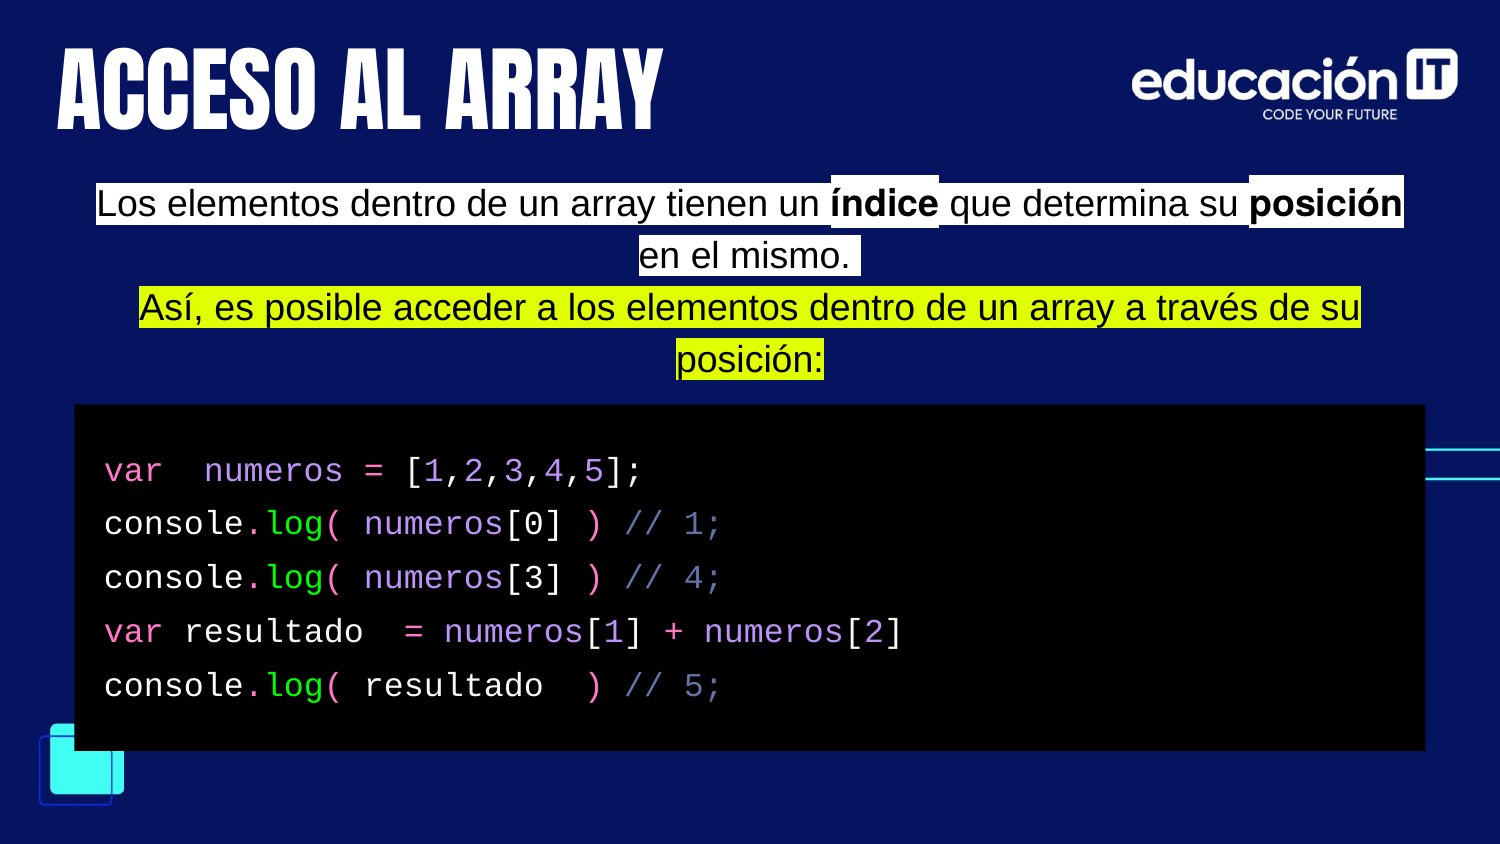

ACCESO AL ARRAY
Los elementos dentro de un array tienen un índice que determina su posición en el mismo.
Así, es posible acceder a los elementos dentro de un array a través de su posición:

var  numeros = [1,2,3,4,5];
console.log( numeros[0] ) // 1;
console.log( numeros[3] ) // 4;
var resultado  = numeros[1] + numeros[2]
console.log( resultado  ) // 5;